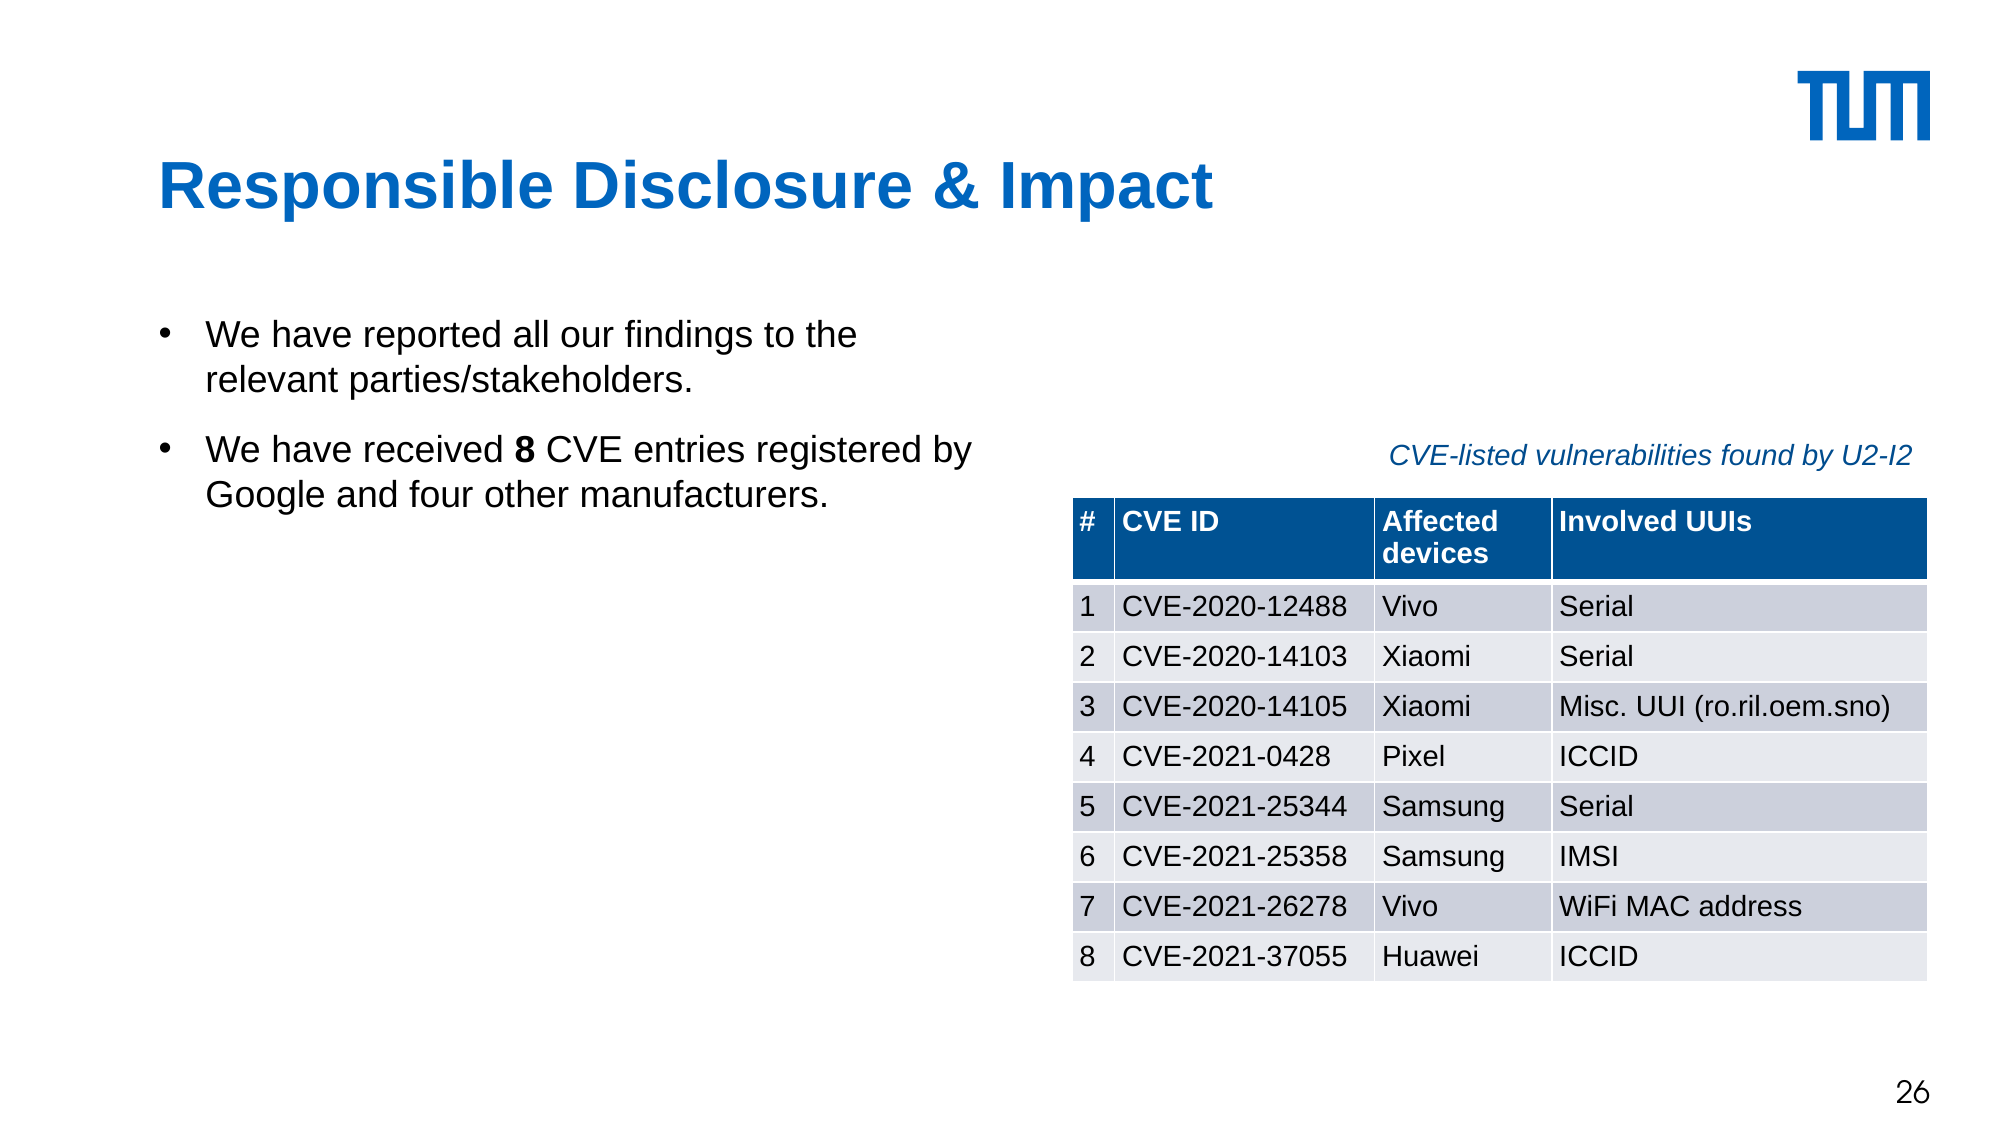

Responsible Disclosure & Impact
We have reported all our findings to the relevant parties/stakeholders.
We have received 8 CVE entries registered by Google and four other manufacturers.
CVE-listed vulnerabilities found by U2-I2
| # | CVE ID | Affected devices | Involved UUIs |
| --- | --- | --- | --- |
| 1 | CVE-2020-12488 | Vivo | Serial |
| 2 | CVE-2020-14103 | Xiaomi | Serial |
| 3 | CVE-2020-14105 | Xiaomi | Misc. UUI (ro.ril.oem.sno) |
| 4 | CVE-2021-0428 | Pixel | ICCID |
| 5 | CVE-2021-25344 | Samsung | Serial |
| 6 | CVE-2021-25358 | Samsung | IMSI |
| 7 | CVE-2021-26278 | Vivo | WiFi MAC address |
| 8 | CVE-2021-37055 | Huawei | ICCID |
26